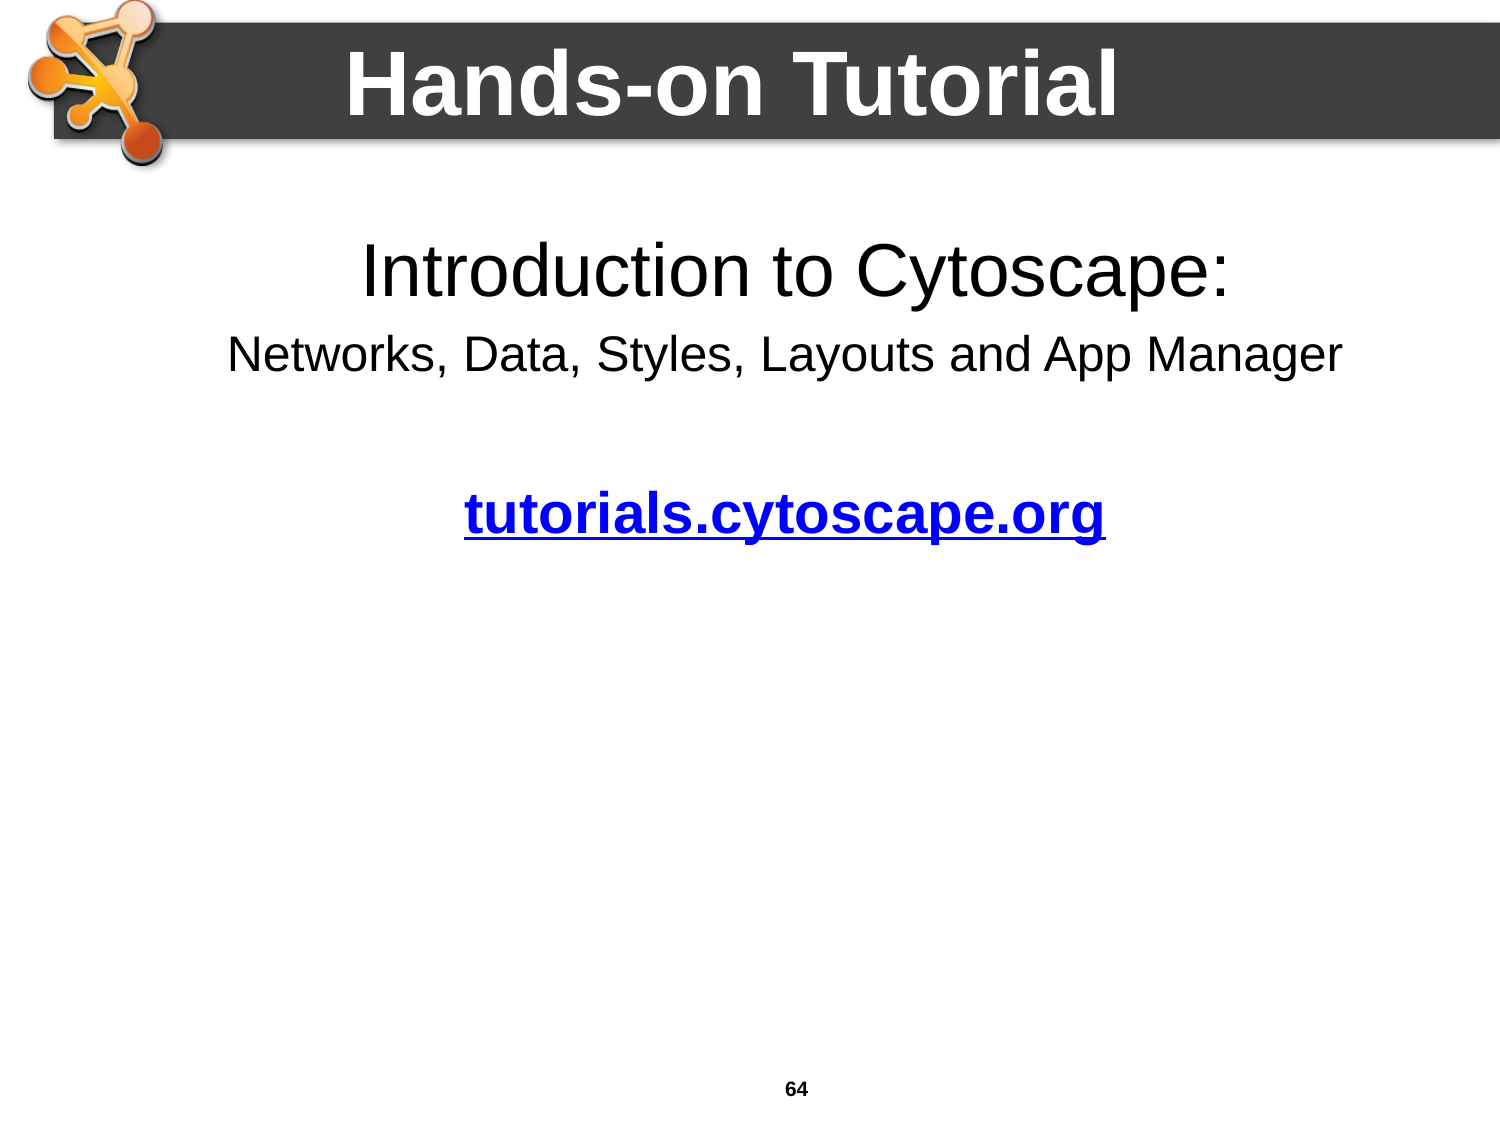

# Hands-on Tutorial
 Introduction to Cytoscape:
Networks, Data, Styles, Layouts and App Manager

tutorials.cytoscape.org